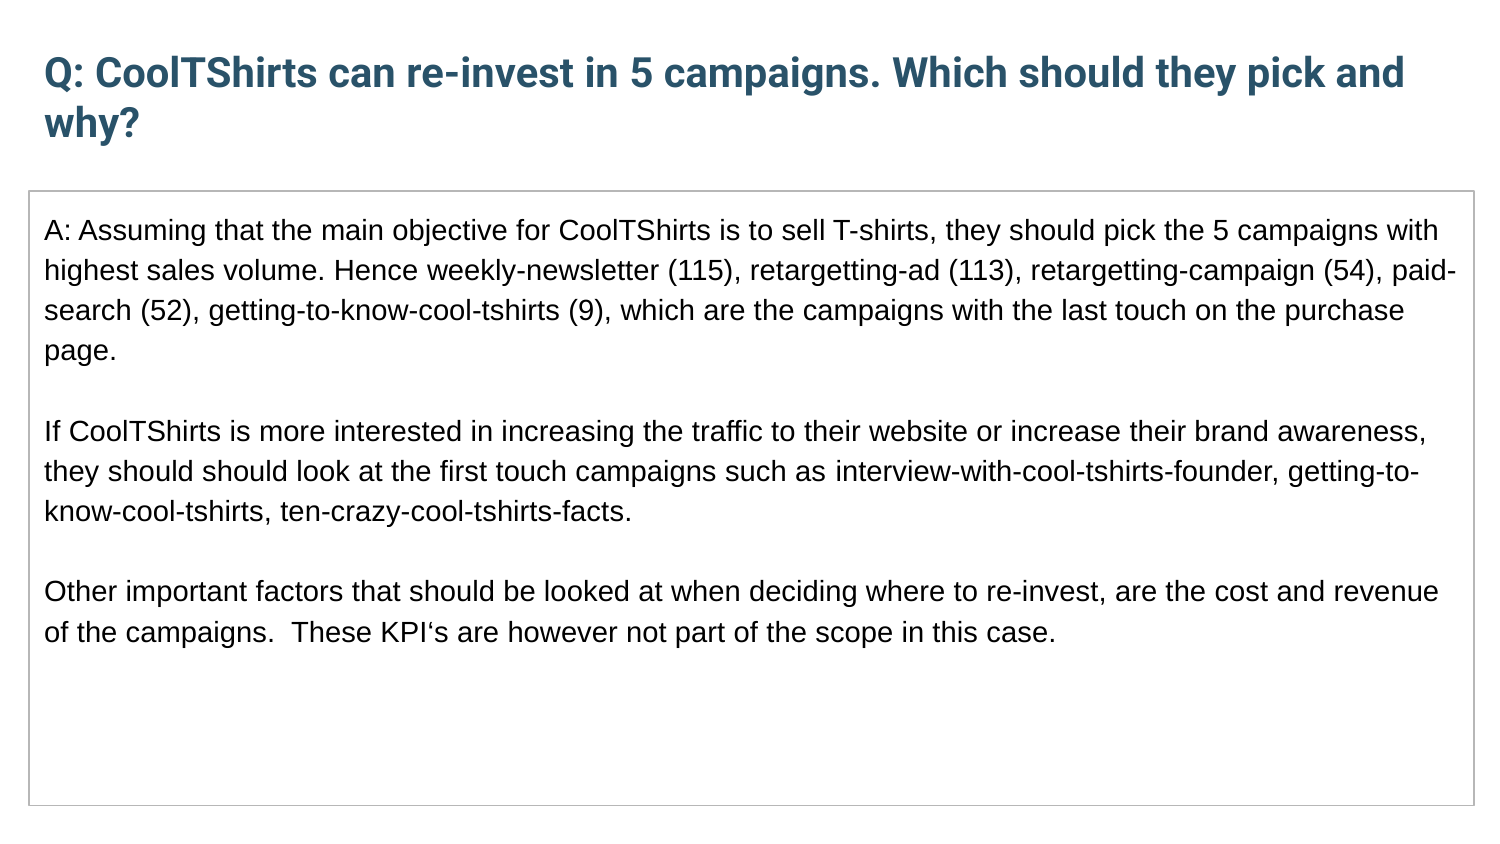

Q: CoolTShirts can re-invest in 5 campaigns. Which should they pick and why?
A: Assuming that the main objective for CoolTShirts is to sell T-shirts, they should pick the 5 campaigns with highest sales volume. Hence weekly-newsletter (115), retargetting-ad (113), retargetting-campaign (54), paid-search (52), getting-to-know-cool-tshirts (9), which are the campaigns with the last touch on the purchase page.
If CoolTShirts is more interested in increasing the traffic to their website or increase their brand awareness, they should should look at the first touch campaigns such as interview-with-cool-tshirts-founder, getting-to-know-cool-tshirts, ten-crazy-cool-tshirts-facts.

Other important factors that should be looked at when deciding where to re-invest, are the cost and revenue of the campaigns.  These KPI‘s are however not part of the scope in this case.